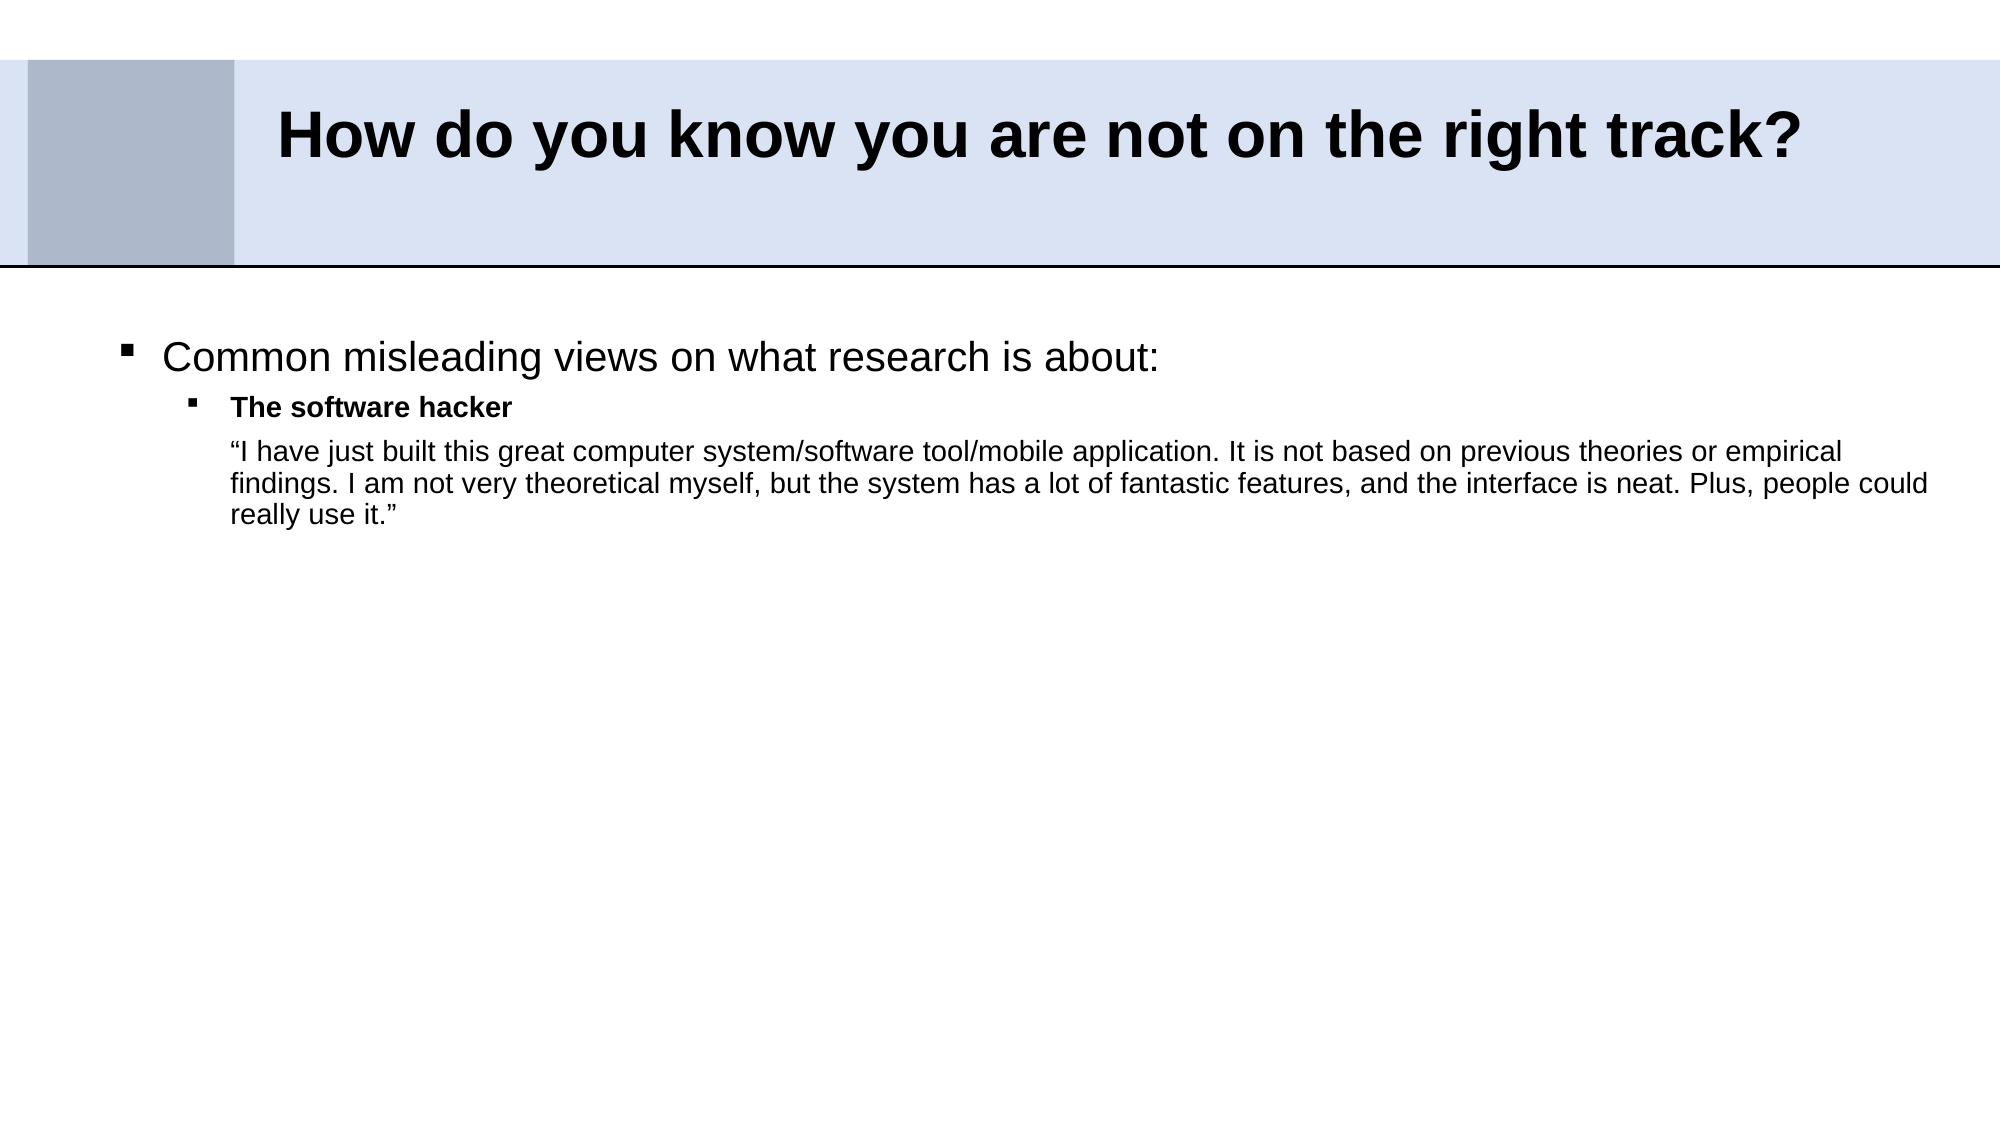

# How do you know you are not on the right track?

Common misleading views on what research is about:
The software hacker
	“I have just built this great computer system/software tool/mobile application. It is not based on previous theories or empirical findings. I am not very theoretical myself, but the system has a lot of fantastic features, and the interface is neat. Plus, people could really use it.”